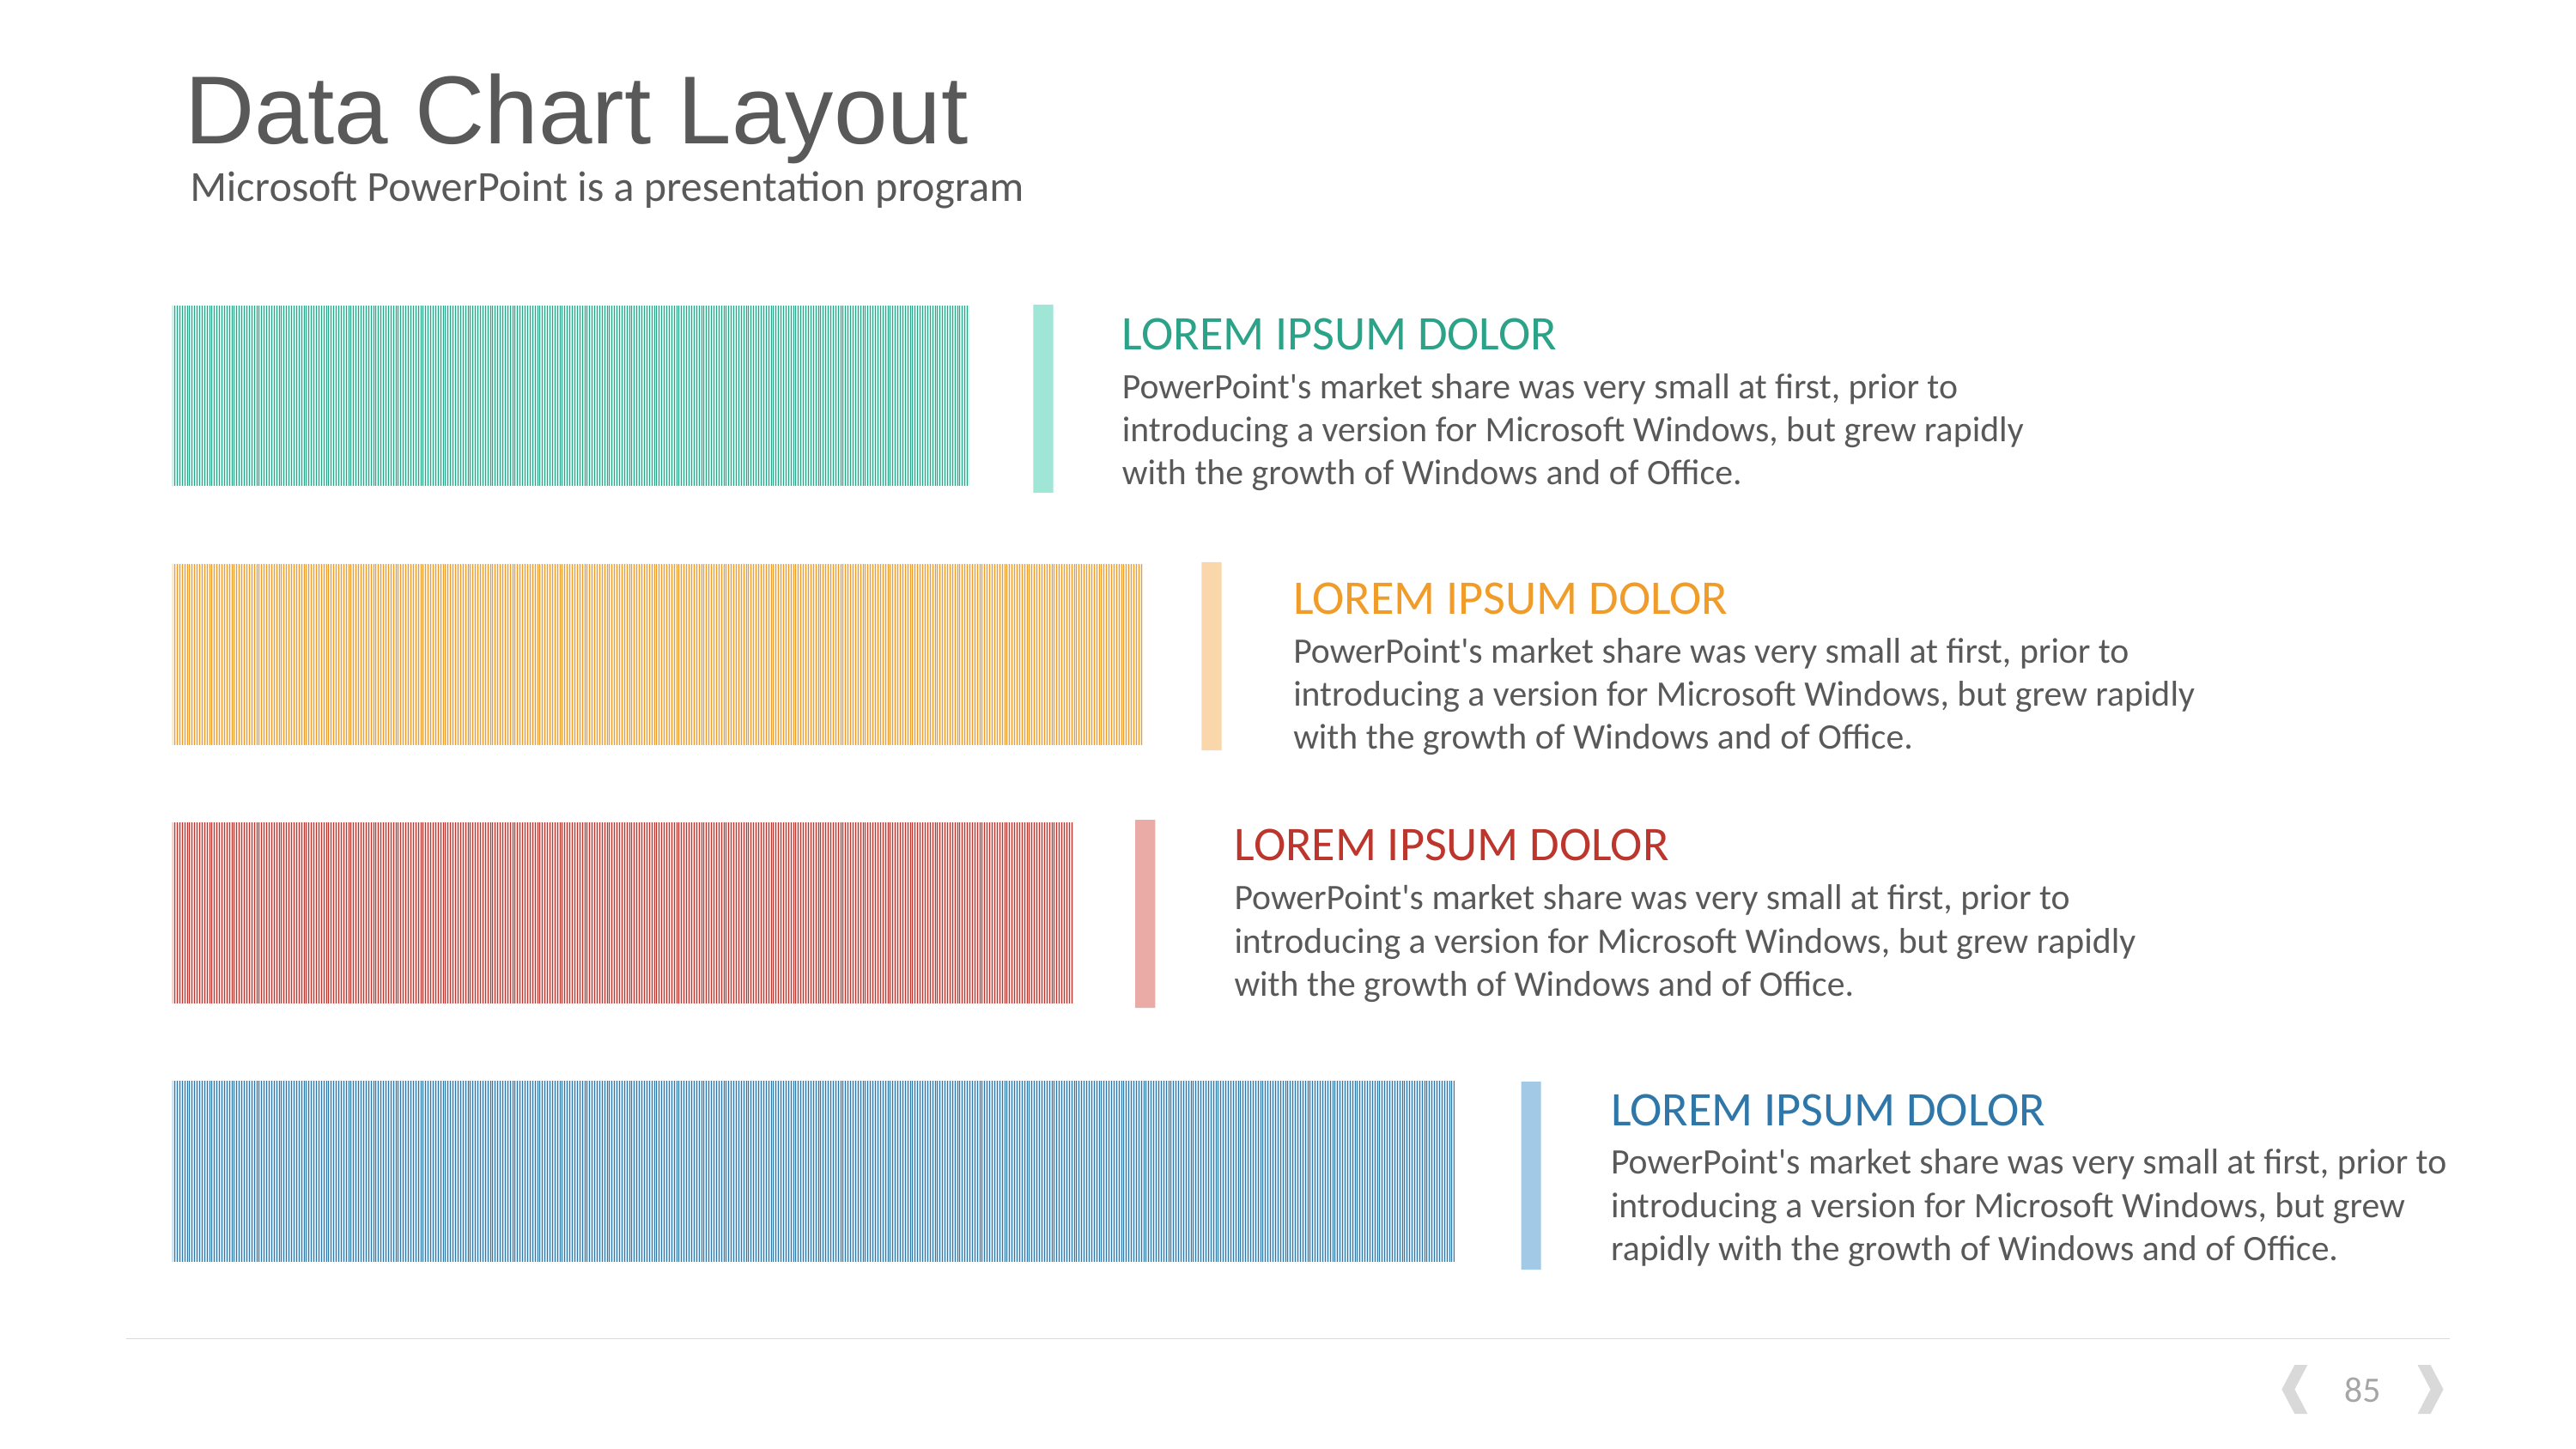

# Data Chart Layout
Microsoft PowerPoint is a presentation program

### Chart

| Category | Series 1 | Series 2 | Series 3 | Series 4 |
|---|---|---|---|---|
| Category 1 | 3.7 | 2.6 | 2.8 | 2.3 |
LOREM IPSUM DOLOR

PowerPoint's market share was very small at first, prior to introducing a version for Microsoft Windows, but grew rapidly with the growth of Windows and of Office.
LOREM IPSUM DOLOR

PowerPoint's market share was very small at first, prior to introducing a version for Microsoft Windows, but grew rapidly with the growth of Windows and of Office.
LOREM IPSUM DOLOR

PowerPoint's market share was very small at first, prior to introducing a version for Microsoft Windows, but grew rapidly with the growth of Windows and of Office.
LOREM IPSUM DOLOR

PowerPoint's market share was very small at first, prior to introducing a version for Microsoft Windows, but grew rapidly with the growth of Windows and of Office.